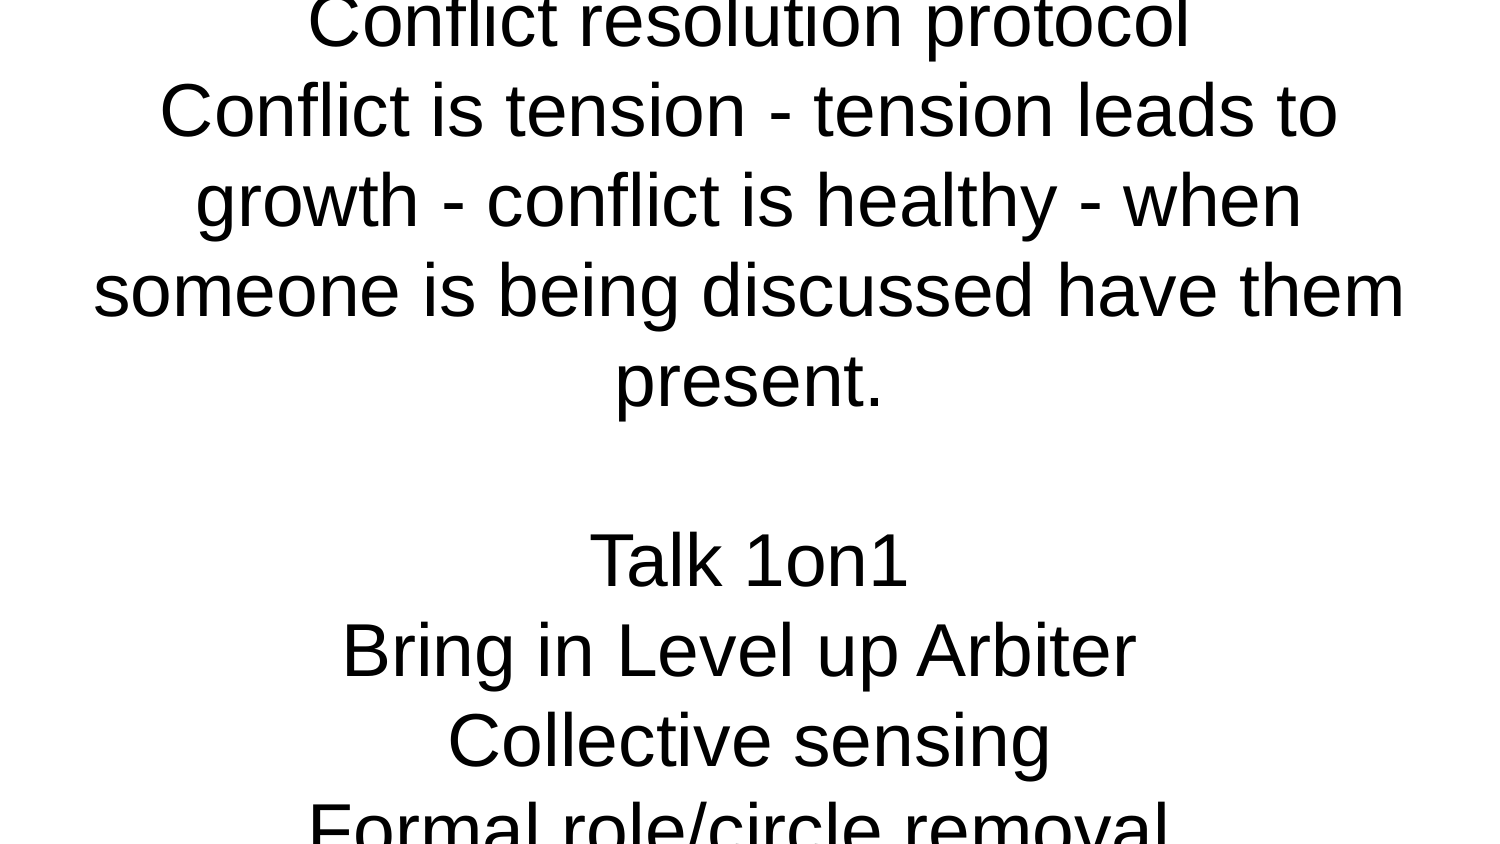

# Conflict resolution protocol
Conflict is tension - tension leads to growth - conflict is healthy - when someone is being discussed have them present.
Talk 1on1
Bring in Level up Arbiter
Collective sensing
Formal role/circle removal